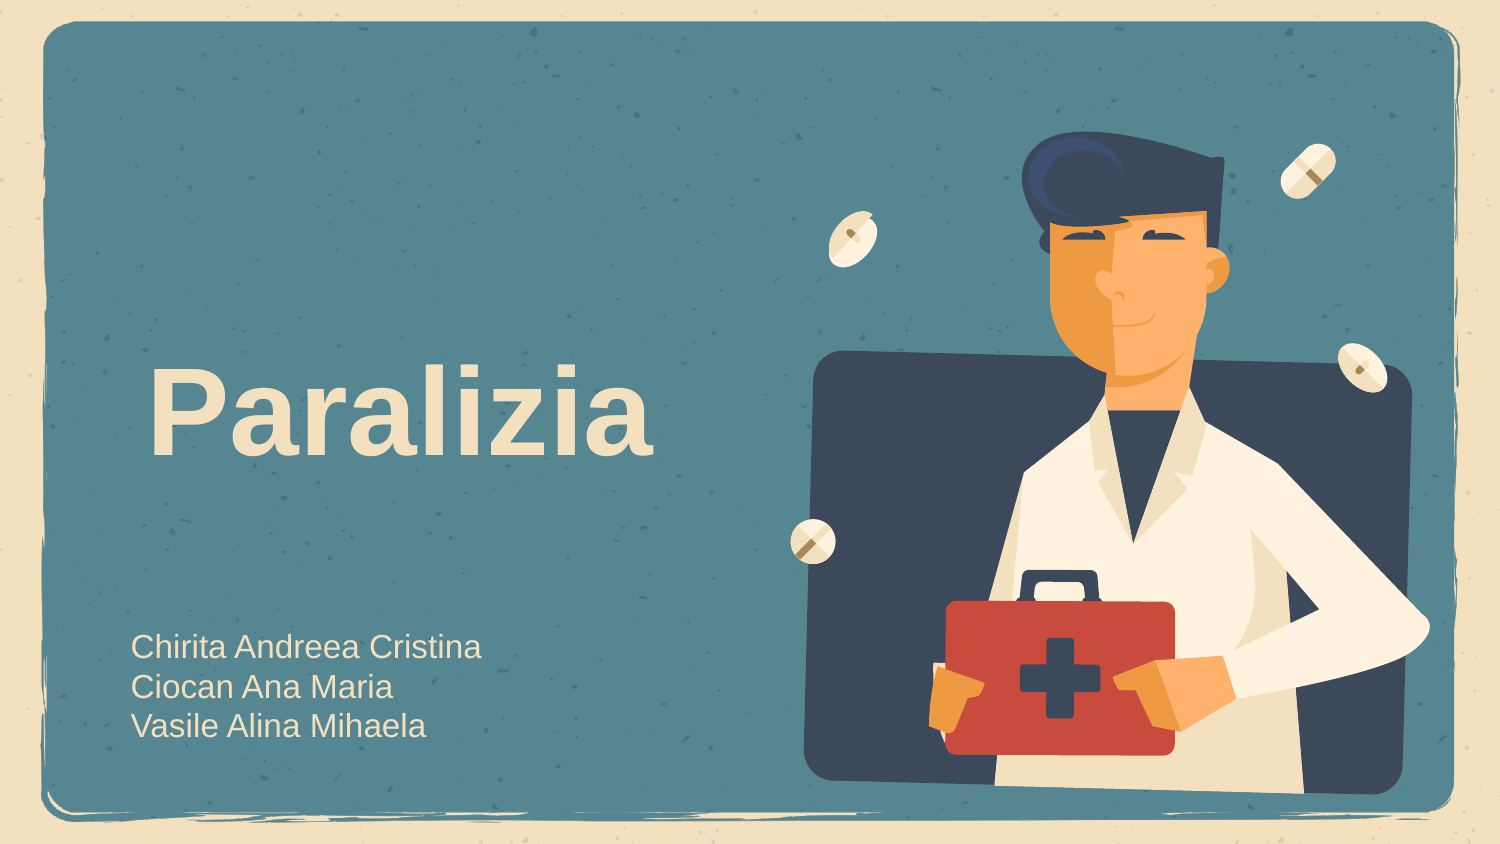

# Paralizia

Chirita Andreea Cristina
Ciocan Ana Maria
Vasile Alina Mihaela